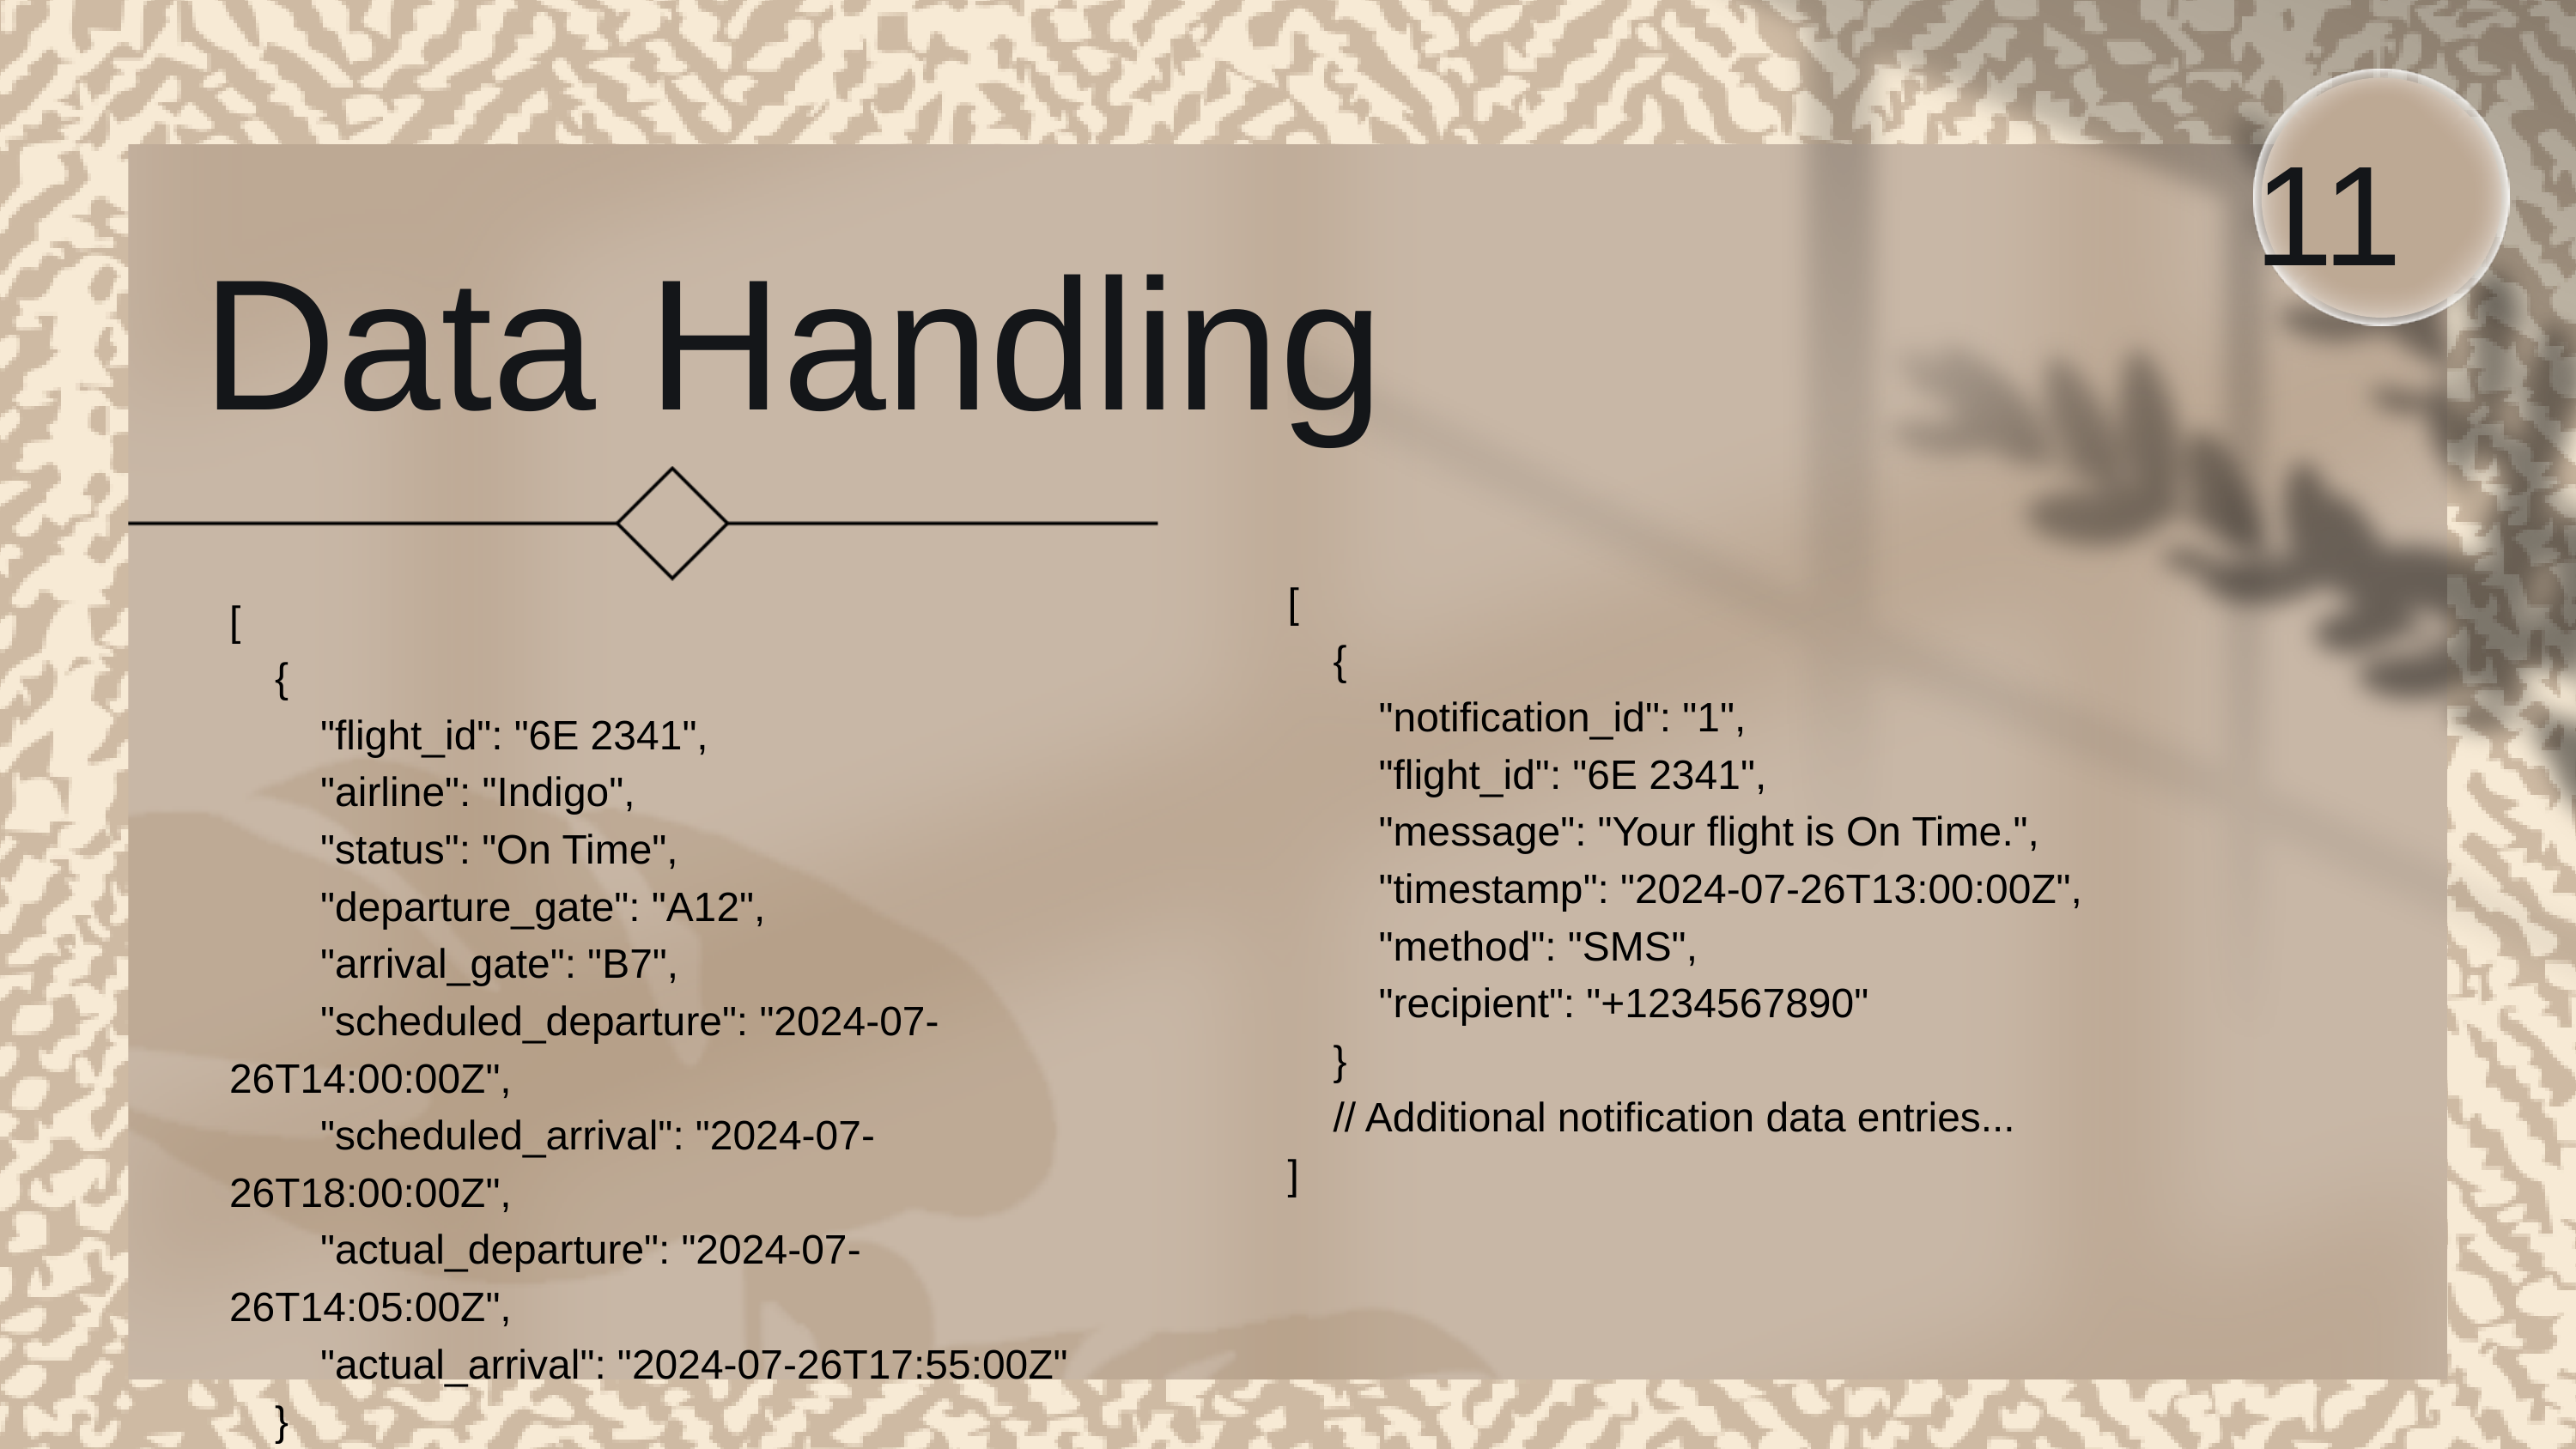

11

Data Handling

[
    {
        "notification_id": "1",
        "flight_id": "6E 2341",
        "message": "Your flight is On Time.",
        "timestamp": "2024-07-26T13:00:00Z",
        "method": "SMS",
        "recipient": "+1234567890"
    }
    // Additional notification data entries...
]

[
    {
        "flight_id": "6E 2341",
        "airline": "Indigo",
        "status": "On Time",
        "departure_gate": "A12",
        "arrival_gate": "B7",
        "scheduled_departure": "2024-07-26T14:00:00Z",
        "scheduled_arrival": "2024-07-26T18:00:00Z",
        "actual_departure": "2024-07-26T14:05:00Z",
        "actual_arrival": "2024-07-26T17:55:00Z"
    }
    // Additional flight data entries...
]